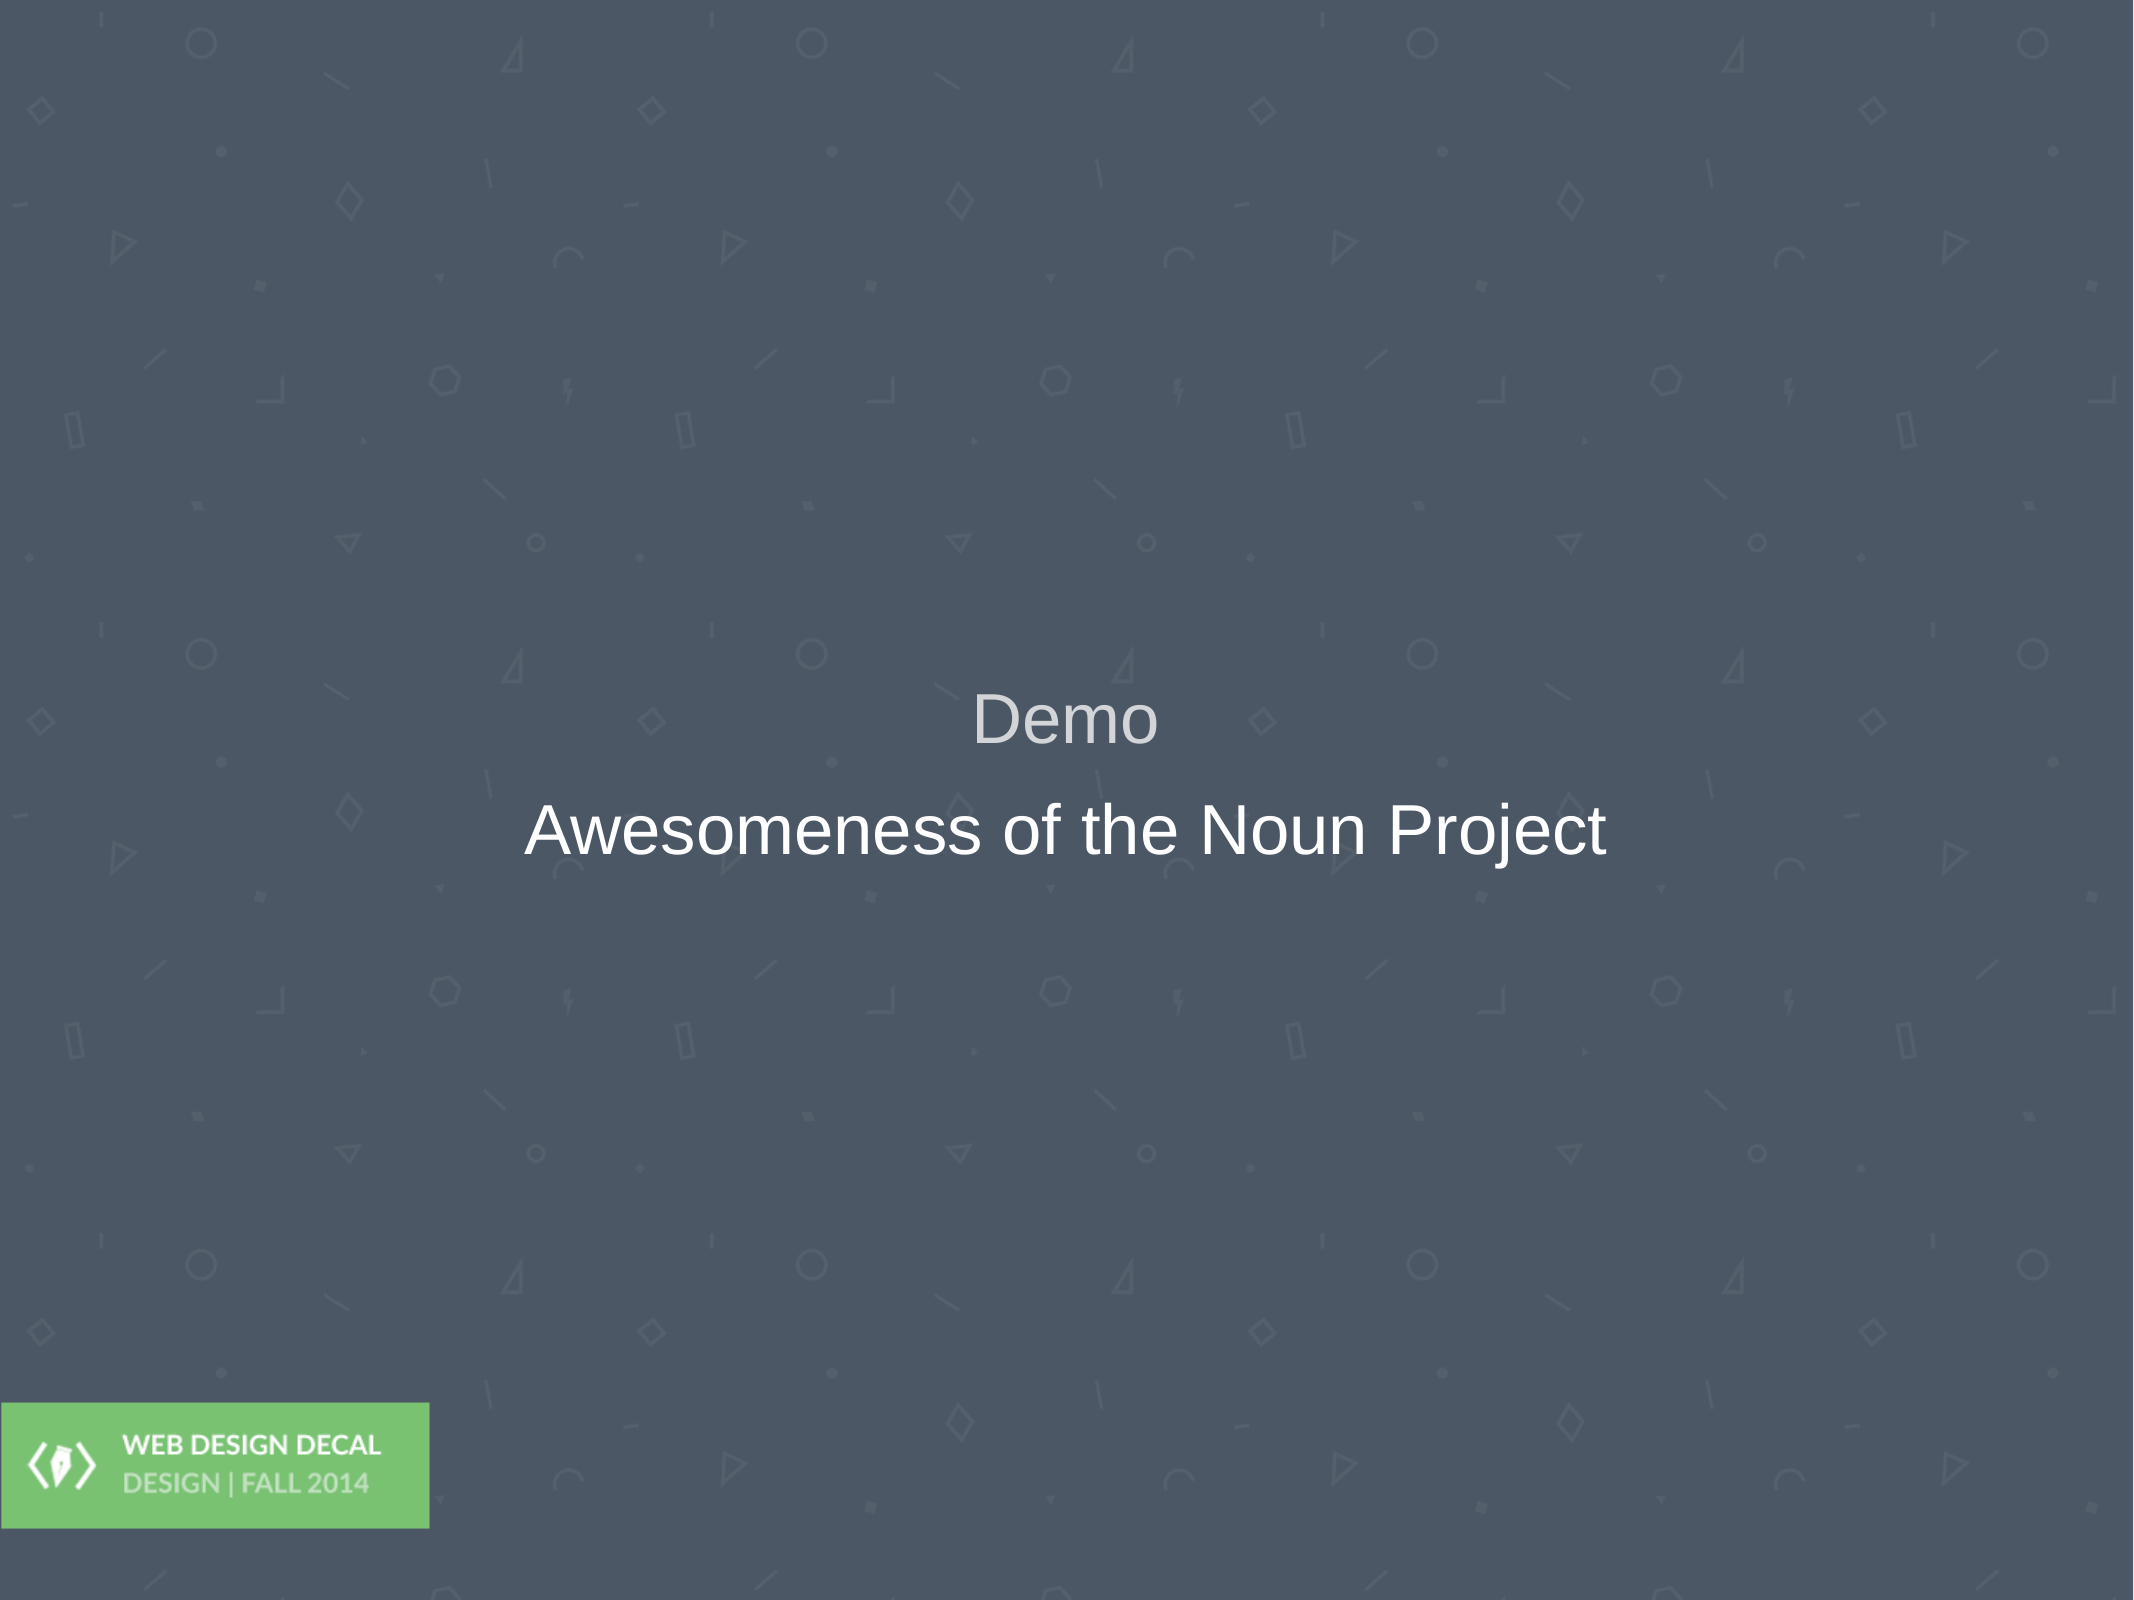

Demo
# Awesomeness of the Noun Project